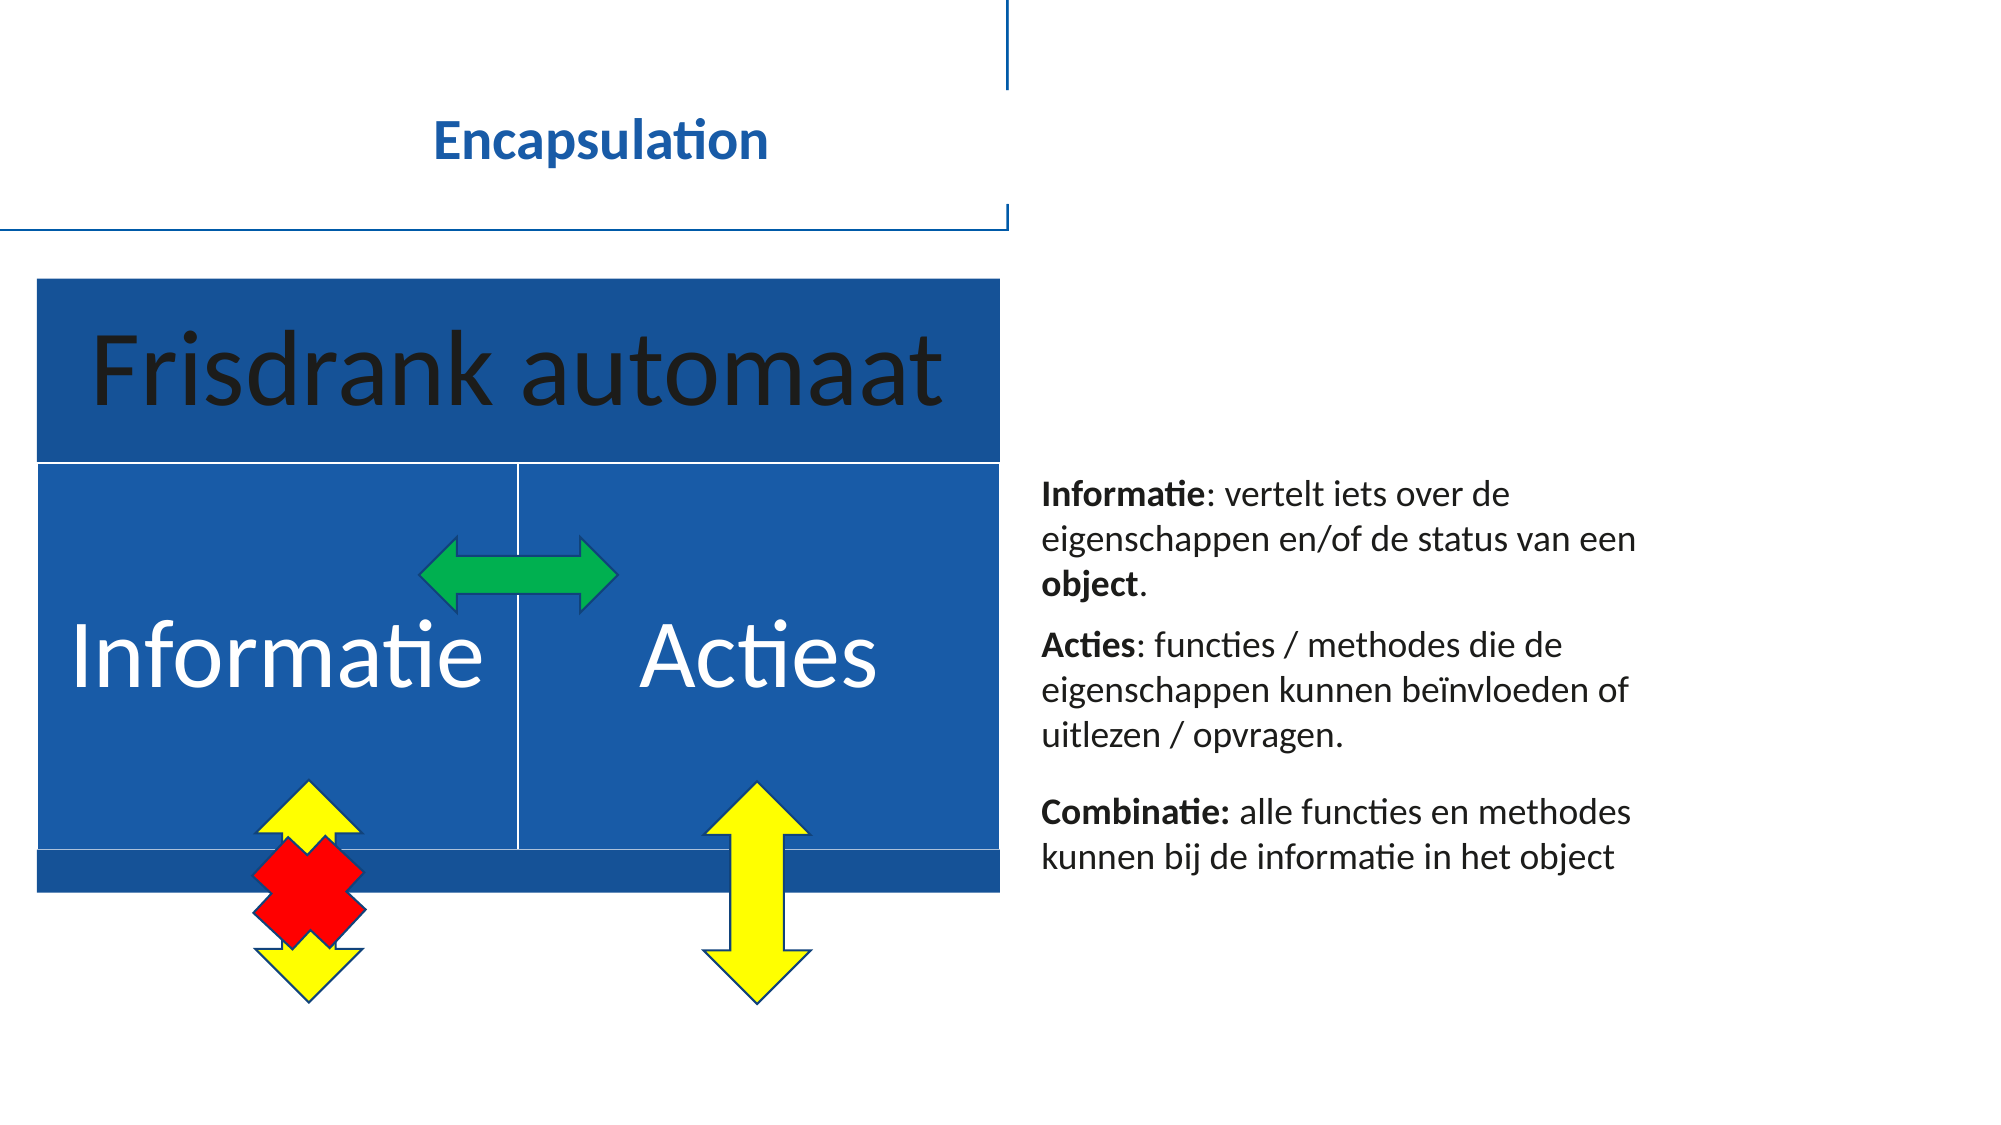

# Encapsulation
Frisdrank automaat
Informatie
Acties
Informatie: vertelt iets over de eigenschappen en/of de status van een object.

Acties: functies / methodes die de eigenschappen kunnen beïnvloeden of uitlezen / opvragen.

Combinatie: alle functies en methodes kunnen bij de informatie in het object